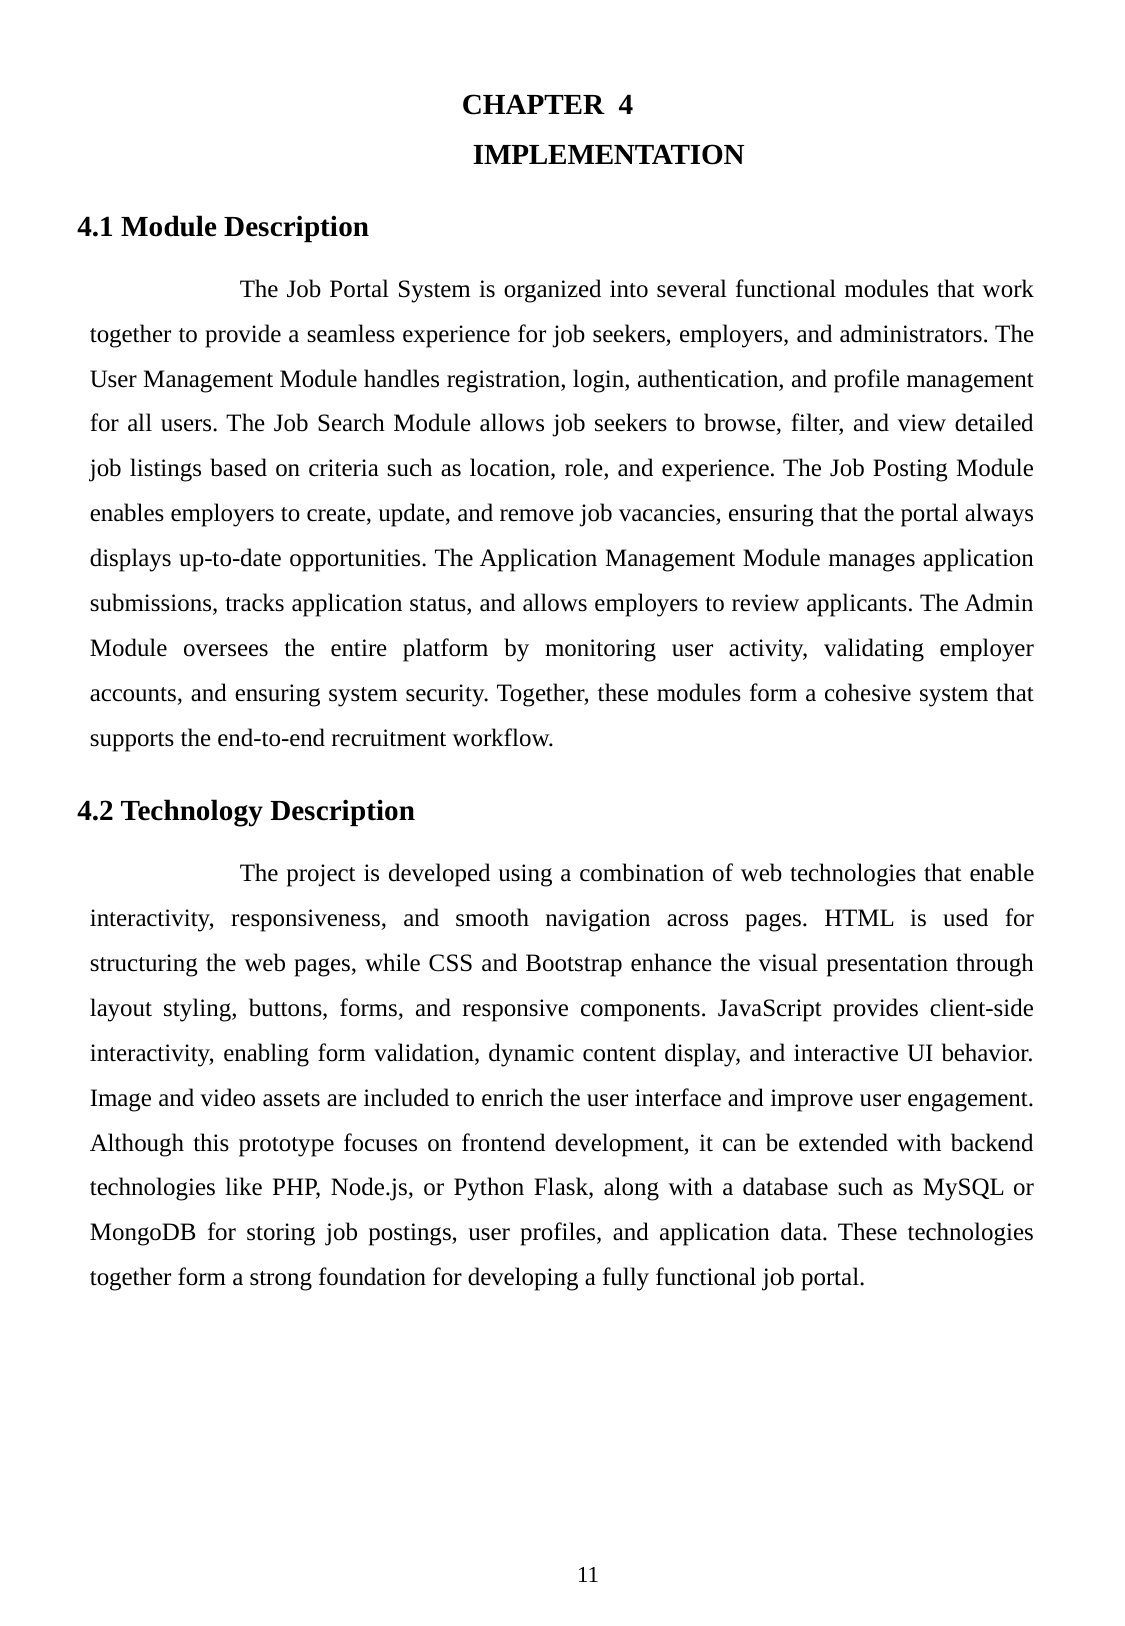

CHAPTER  4
	          IMPLEMENTATION

4.1 Module Description
	The Job Portal System is organized into several functional modules that work together to provide a seamless experience for job seekers, employers, and administrators. The User Management Module handles registration, login, authentication, and profile management for all users. The Job Search Module allows job seekers to browse, filter, and view detailed job listings based on criteria such as location, role, and experience. The Job Posting Module enables employers to create, update, and remove job vacancies, ensuring that the portal always displays up-to-date opportunities. The Application Management Module manages application submissions, tracks application status, and allows employers to review applicants. The Admin Module oversees the entire platform by monitoring user activity, validating employer accounts, and ensuring system security. Together, these modules form a cohesive system that supports the end-to-end recruitment workflow.
4.2 Technology Description
	The project is developed using a combination of web technologies that enable interactivity, responsiveness, and smooth navigation across pages. HTML is used for structuring the web pages, while CSS and Bootstrap enhance the visual presentation through layout styling, buttons, forms, and responsive components. JavaScript provides client-side interactivity, enabling form validation, dynamic content display, and interactive UI behavior. Image and video assets are included to enrich the user interface and improve user engagement. Although this prototype focuses on frontend development, it can be extended with backend technologies like PHP, Node.js, or Python Flask, along with a database such as MySQL or MongoDB for storing job postings, user profiles, and application data. These technologies together form a strong foundation for developing a fully functional job portal.
11